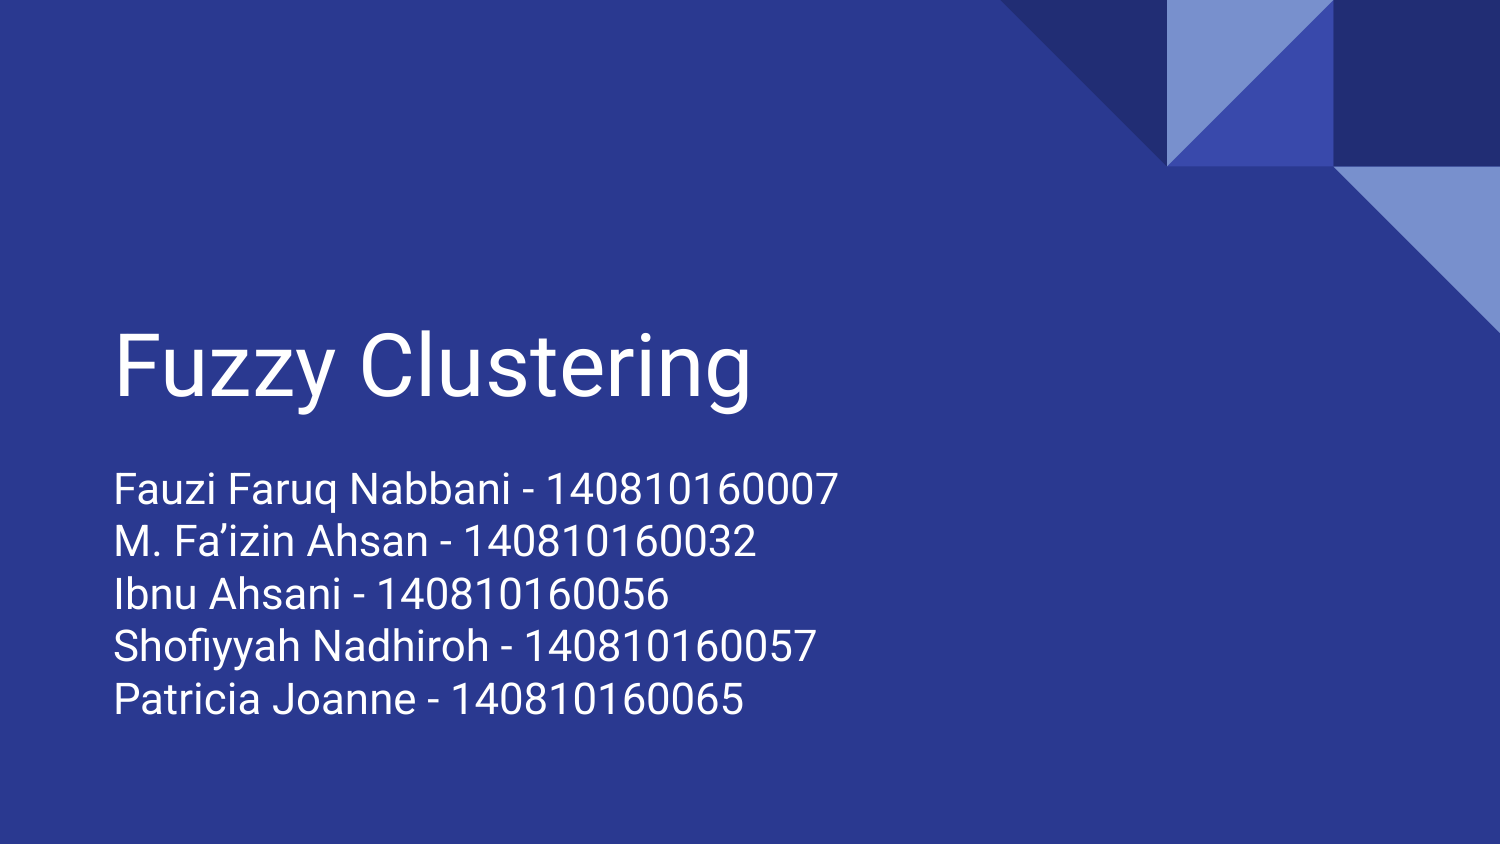

# Fuzzy Clustering
Fauzi Faruq Nabbani - 140810160007
M. Fa’izin Ahsan - 140810160032
Ibnu Ahsani - 140810160056
Shofiyyah Nadhiroh - 140810160057
Patricia Joanne - 140810160065